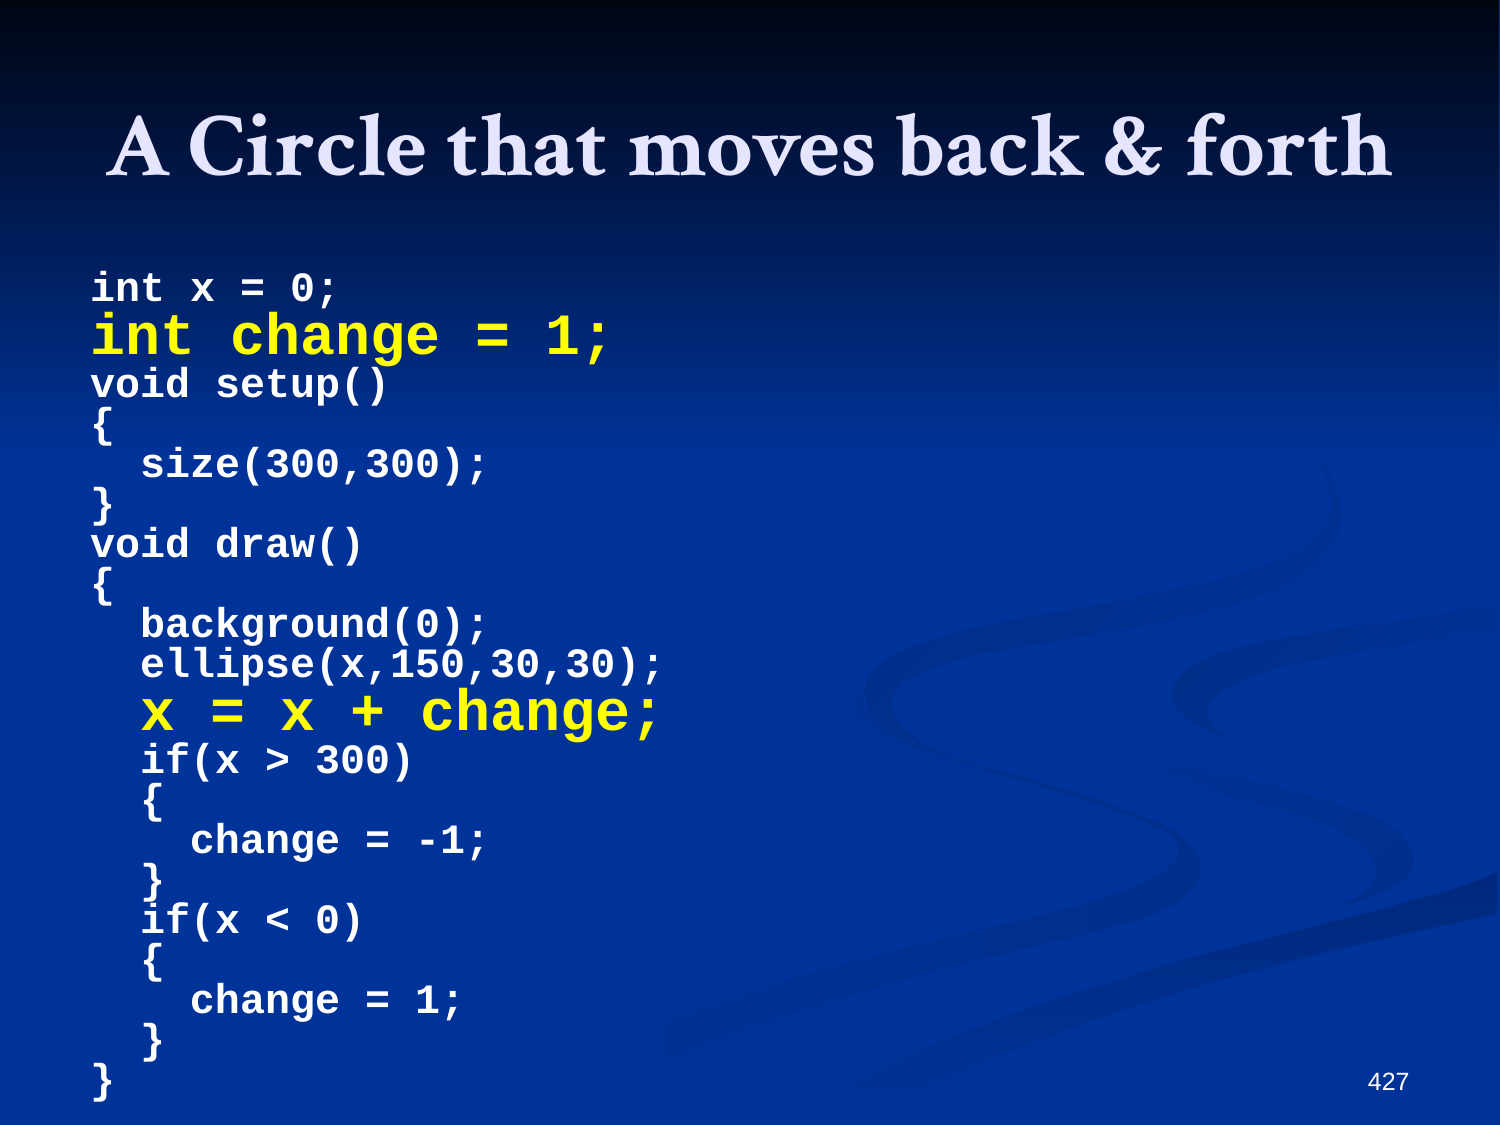

# A Circle that moves back & forth
int x = 0;
int change = 1;
void setup()
{
  size(300,300);
}
void draw()
{
  background(0);
  ellipse(x,150,30,30);
  x = x + change;
  if(x > 300)
  {
    change = -1;
  }
  if(x < 0)
  {
    change = 1;
  }
}
427